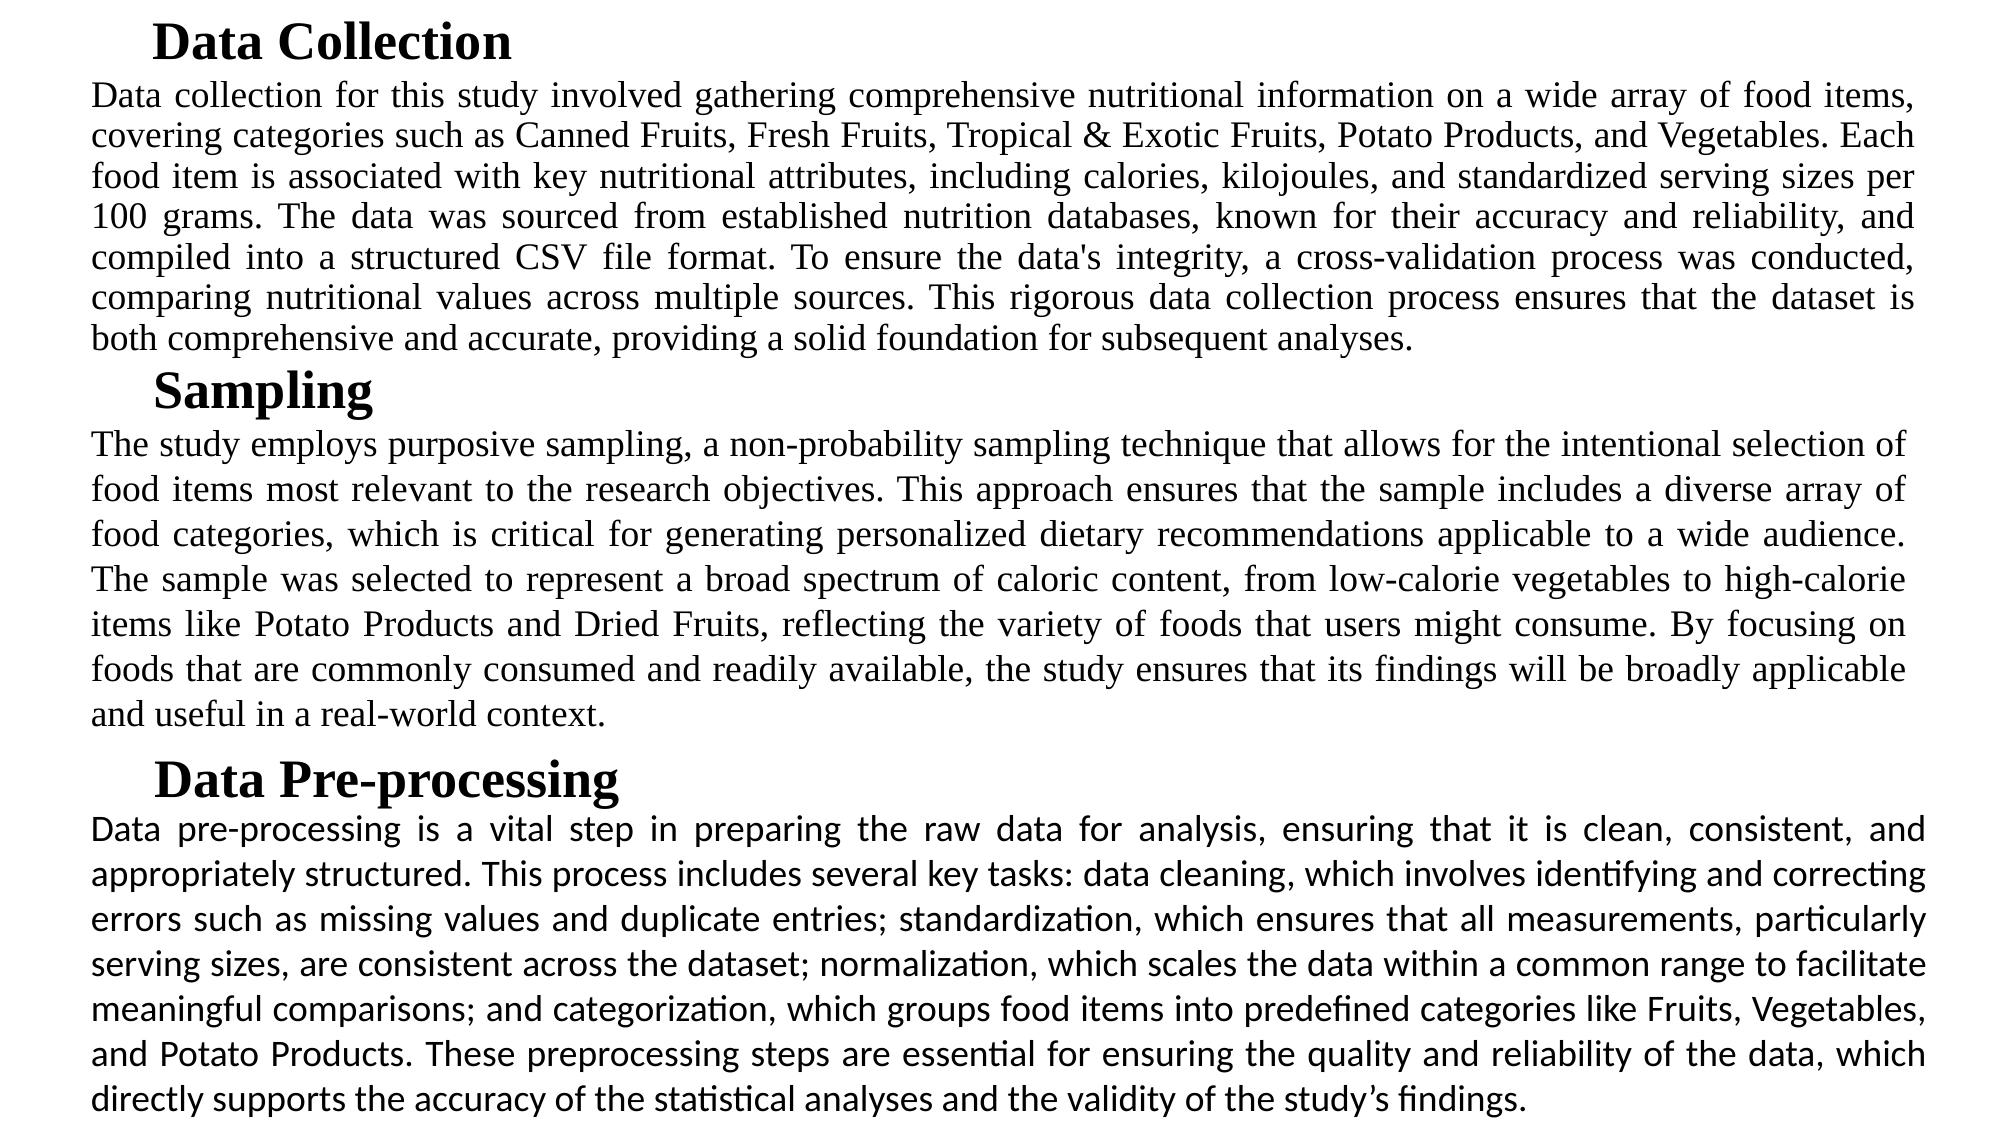

# Data Collection
Data collection for this study involved gathering comprehensive nutritional information on a wide array of food items, covering categories such as Canned Fruits, Fresh Fruits, Tropical & Exotic Fruits, Potato Products, and Vegetables. Each food item is associated with key nutritional attributes, including calories, kilojoules, and standardized serving sizes per 100 grams. The data was sourced from established nutrition databases, known for their accuracy and reliability, and compiled into a structured CSV file format. To ensure the data's integrity, a cross-validation process was conducted, comparing nutritional values across multiple sources. This rigorous data collection process ensures that the dataset is both comprehensive and accurate, providing a solid foundation for subsequent analyses.
Sampling
The study employs purposive sampling, a non-probability sampling technique that allows for the intentional selection of food items most relevant to the research objectives. This approach ensures that the sample includes a diverse array of food categories, which is critical for generating personalized dietary recommendations applicable to a wide audience. The sample was selected to represent a broad spectrum of caloric content, from low-calorie vegetables to high-calorie items like Potato Products and Dried Fruits, reflecting the variety of foods that users might consume. By focusing on foods that are commonly consumed and readily available, the study ensures that its findings will be broadly applicable and useful in a real-world context.
Data Pre-processing
Data pre-processing is a vital step in preparing the raw data for analysis, ensuring that it is clean, consistent, and appropriately structured. This process includes several key tasks: data cleaning, which involves identifying and correcting errors such as missing values and duplicate entries; standardization, which ensures that all measurements, particularly serving sizes, are consistent across the dataset; normalization, which scales the data within a common range to facilitate meaningful comparisons; and categorization, which groups food items into predefined categories like Fruits, Vegetables, and Potato Products. These preprocessing steps are essential for ensuring the quality and reliability of the data, which directly supports the accuracy of the statistical analyses and the validity of the study’s findings.